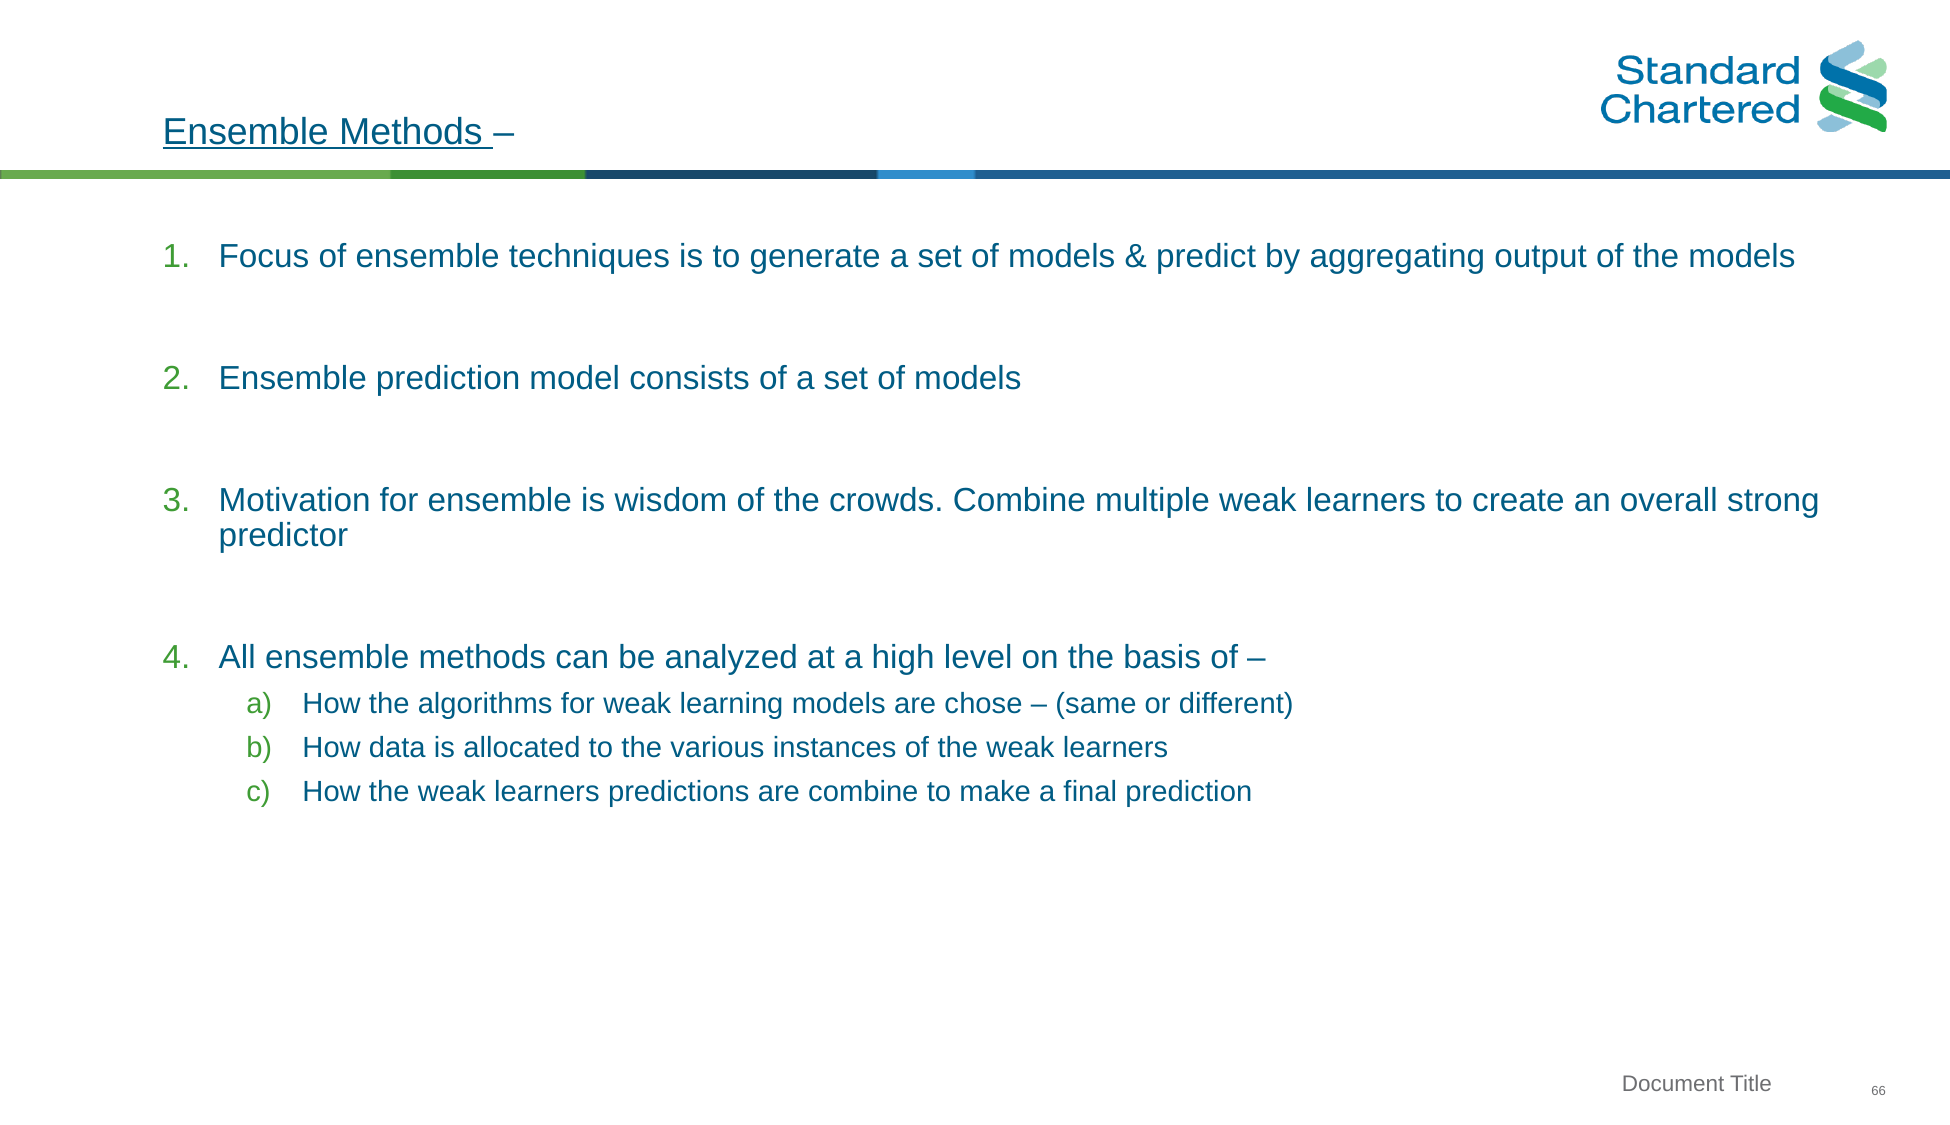

Ensemble Methods –

Focus of ensemble techniques is to generate a set of models & predict by aggregating output of the models

Ensemble prediction model consists of a set of models

Motivation for ensemble is wisdom of the crowds. Combine multiple weak learners to create an overall strong predictor

All ensemble methods can be analyzed at a high level on the basis of –
How the algorithms for weak learning models are chose – (same or different)
How data is allocated to the various instances of the weak learners
How the weak learners predictions are combine to make a final prediction